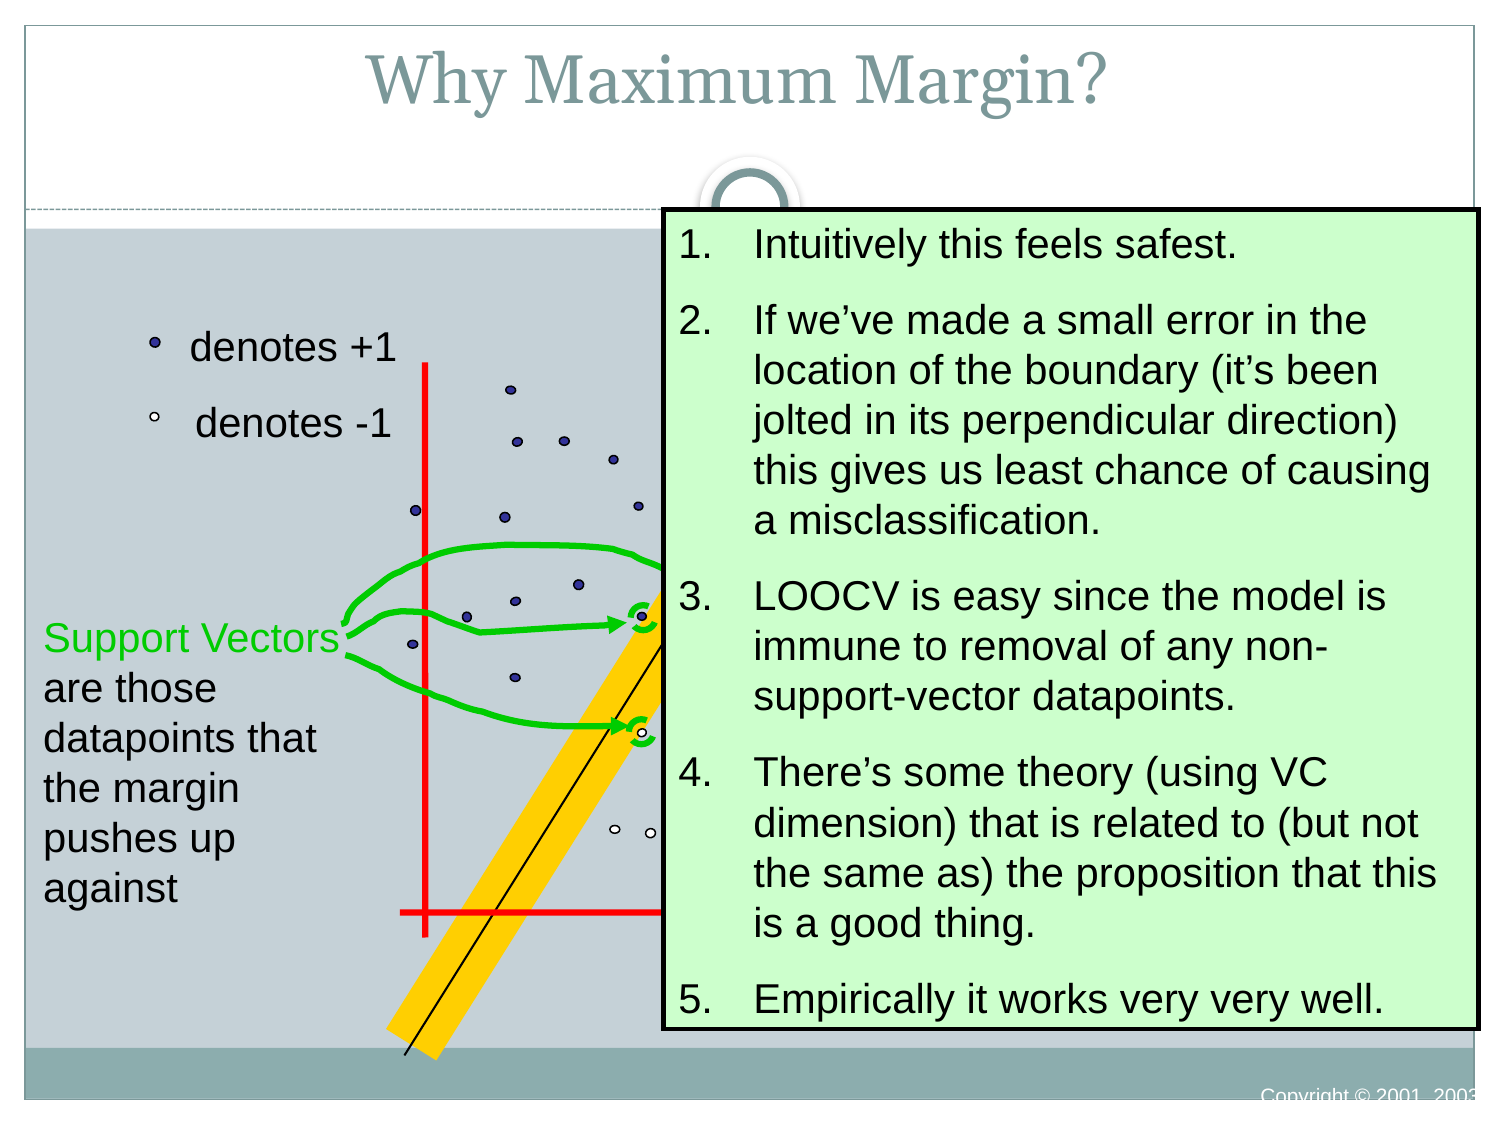

Why Maximum Margin?
Intuitively this feels safest.
If we’ve made a small error in the location of the boundary (it’s been jolted in its perpendicular direction) this gives us least chance of causing a misclassification.
LOOCV is easy since the model is immune to removal of any non-support-vector datapoints.
There’s some theory (using VC dimension) that is related to (but not the same as) the proposition that this is a good thing.
Empirically it works very very well.

f(x,w,b) = sign(w. x - b)

denotes +1
denotes -1

The maximum margin linear classifier is the linear classifier with the, um, maximum margin.
This is the simplest kind of SVM (Called an LSVM)

Support Vectors are those datapoints that the margin pushes up against

Copyright © 2001, 2003, Andrew W. Moore